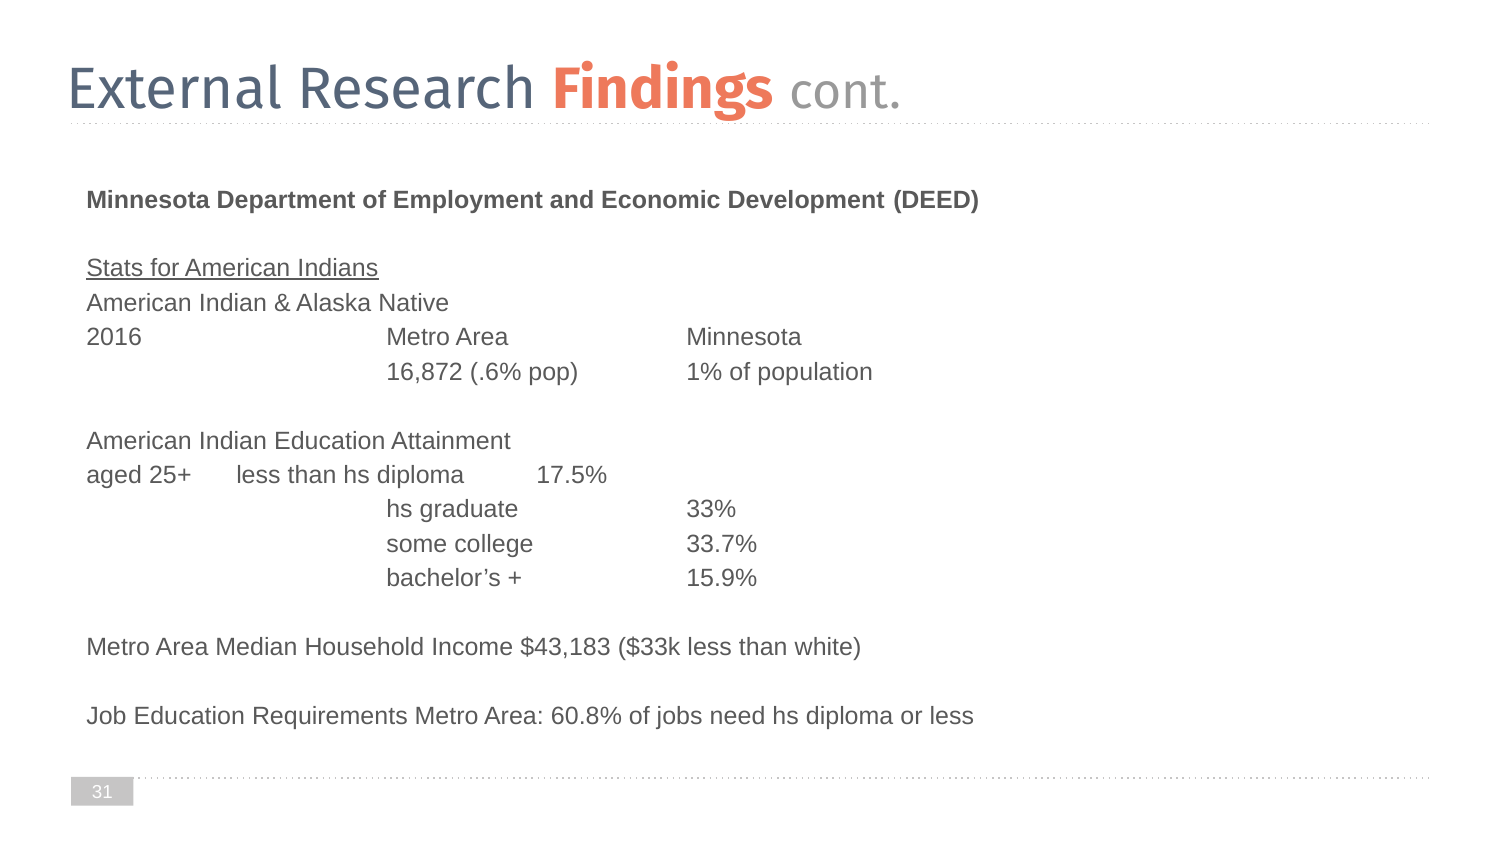

# External Research Findings cont.
Minnesota Department of Employment and Economic Development (DEED)

Stats for American Indians
American Indian & Alaska Native
2016		Metro Area		Minnesota
		16,872 (.6% pop)	1% of population

American Indian Education Attainment
aged 25+	less than hs diploma	17.5%
		hs graduate		33%
		some college		33.7%
		bachelor’s +		15.9%

Metro Area Median Household Income $43,183 ($33k less than white)

Job Education Requirements Metro Area: 60.8% of jobs need hs diploma or less
31